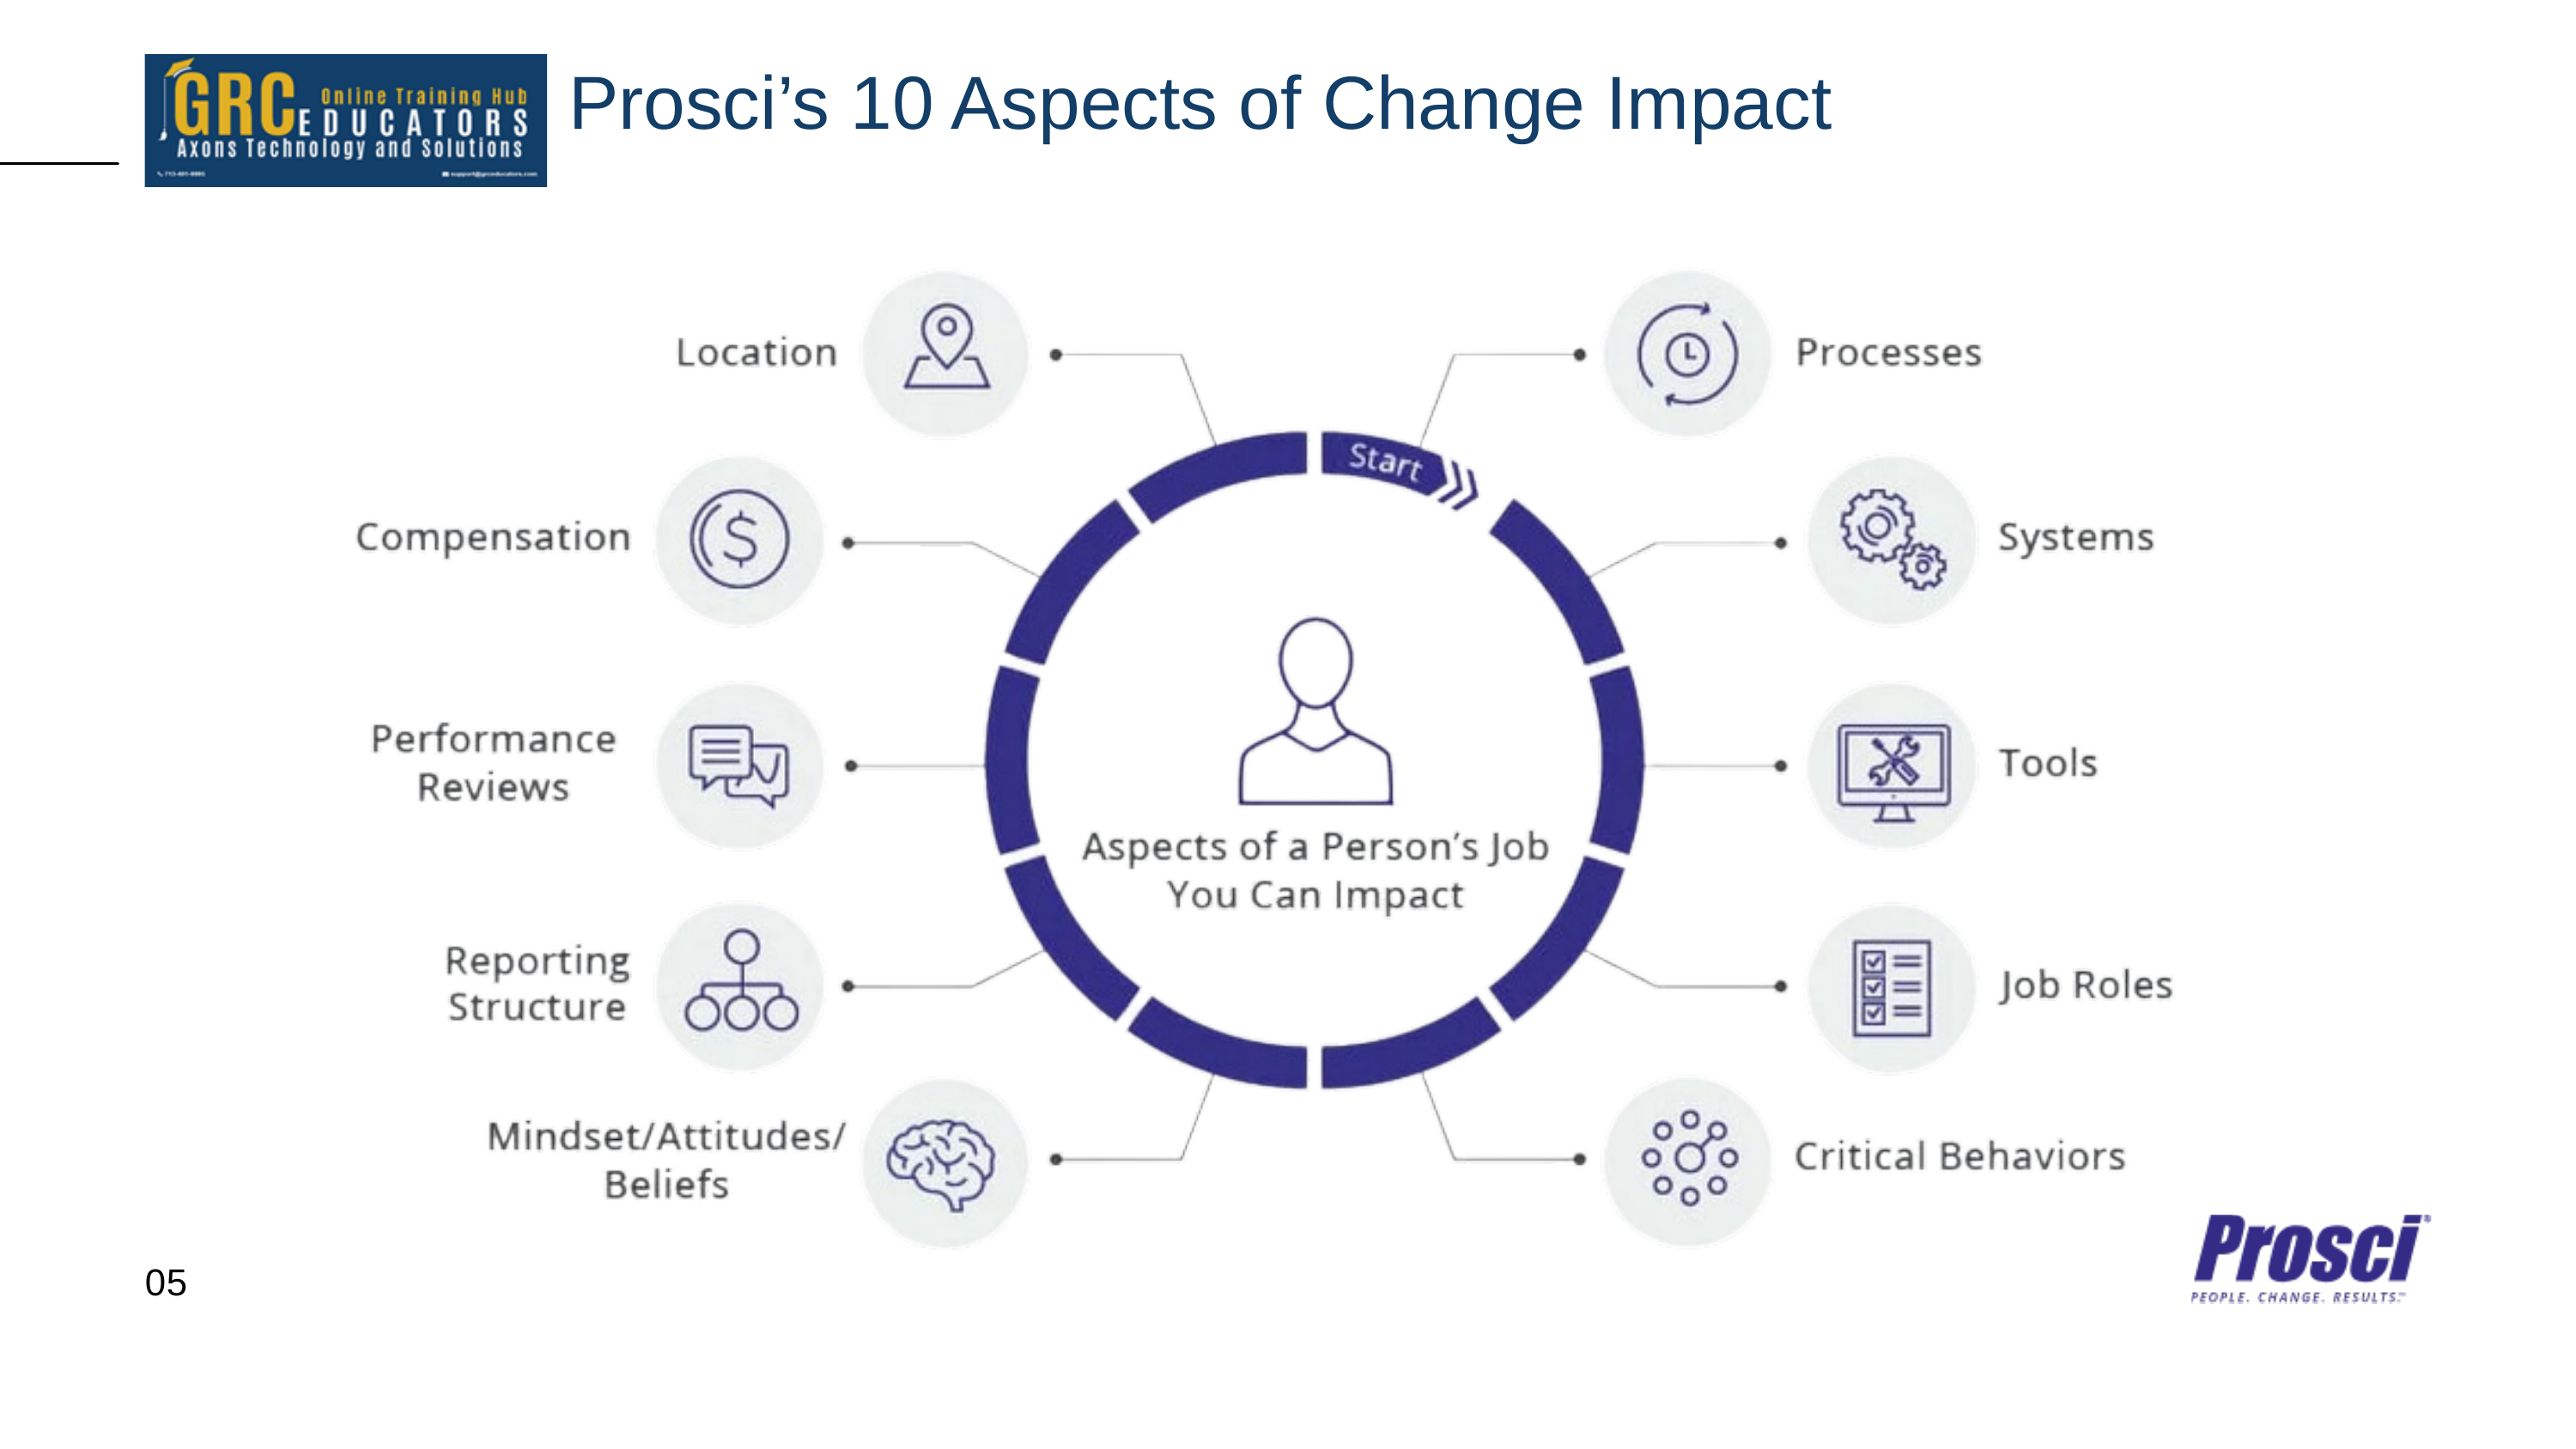

Prosci’s 10 Aspects of Change Impact

05